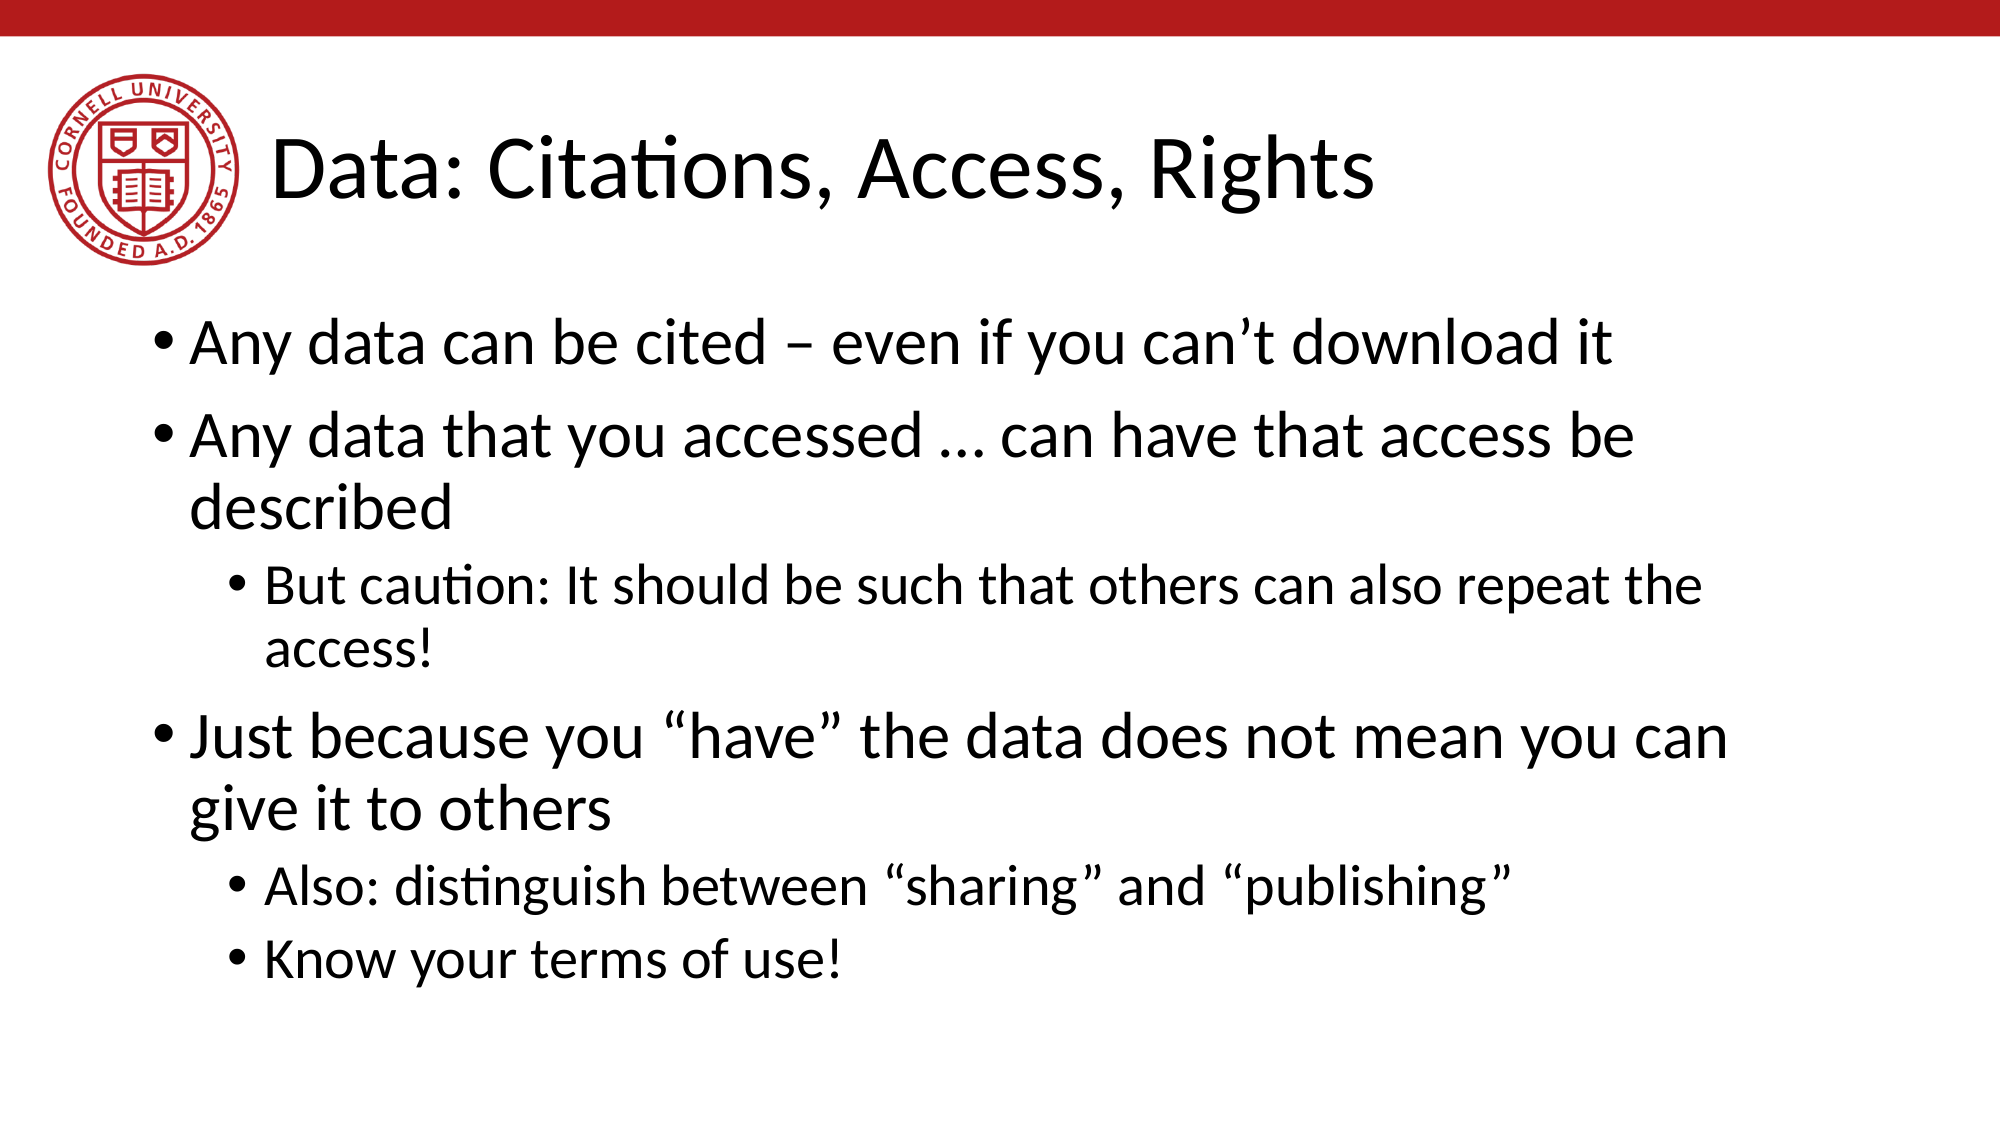

# Data: Citations, Access, Rights
Any data can be cited – even if you can’t download it
Any data that you accessed … can have that access be described
But caution: It should be such that others can also repeat the access!
Just because you “have” the data does not mean you can give it to others
Also: distinguish between “sharing” and “publishing”
Know your terms of use!